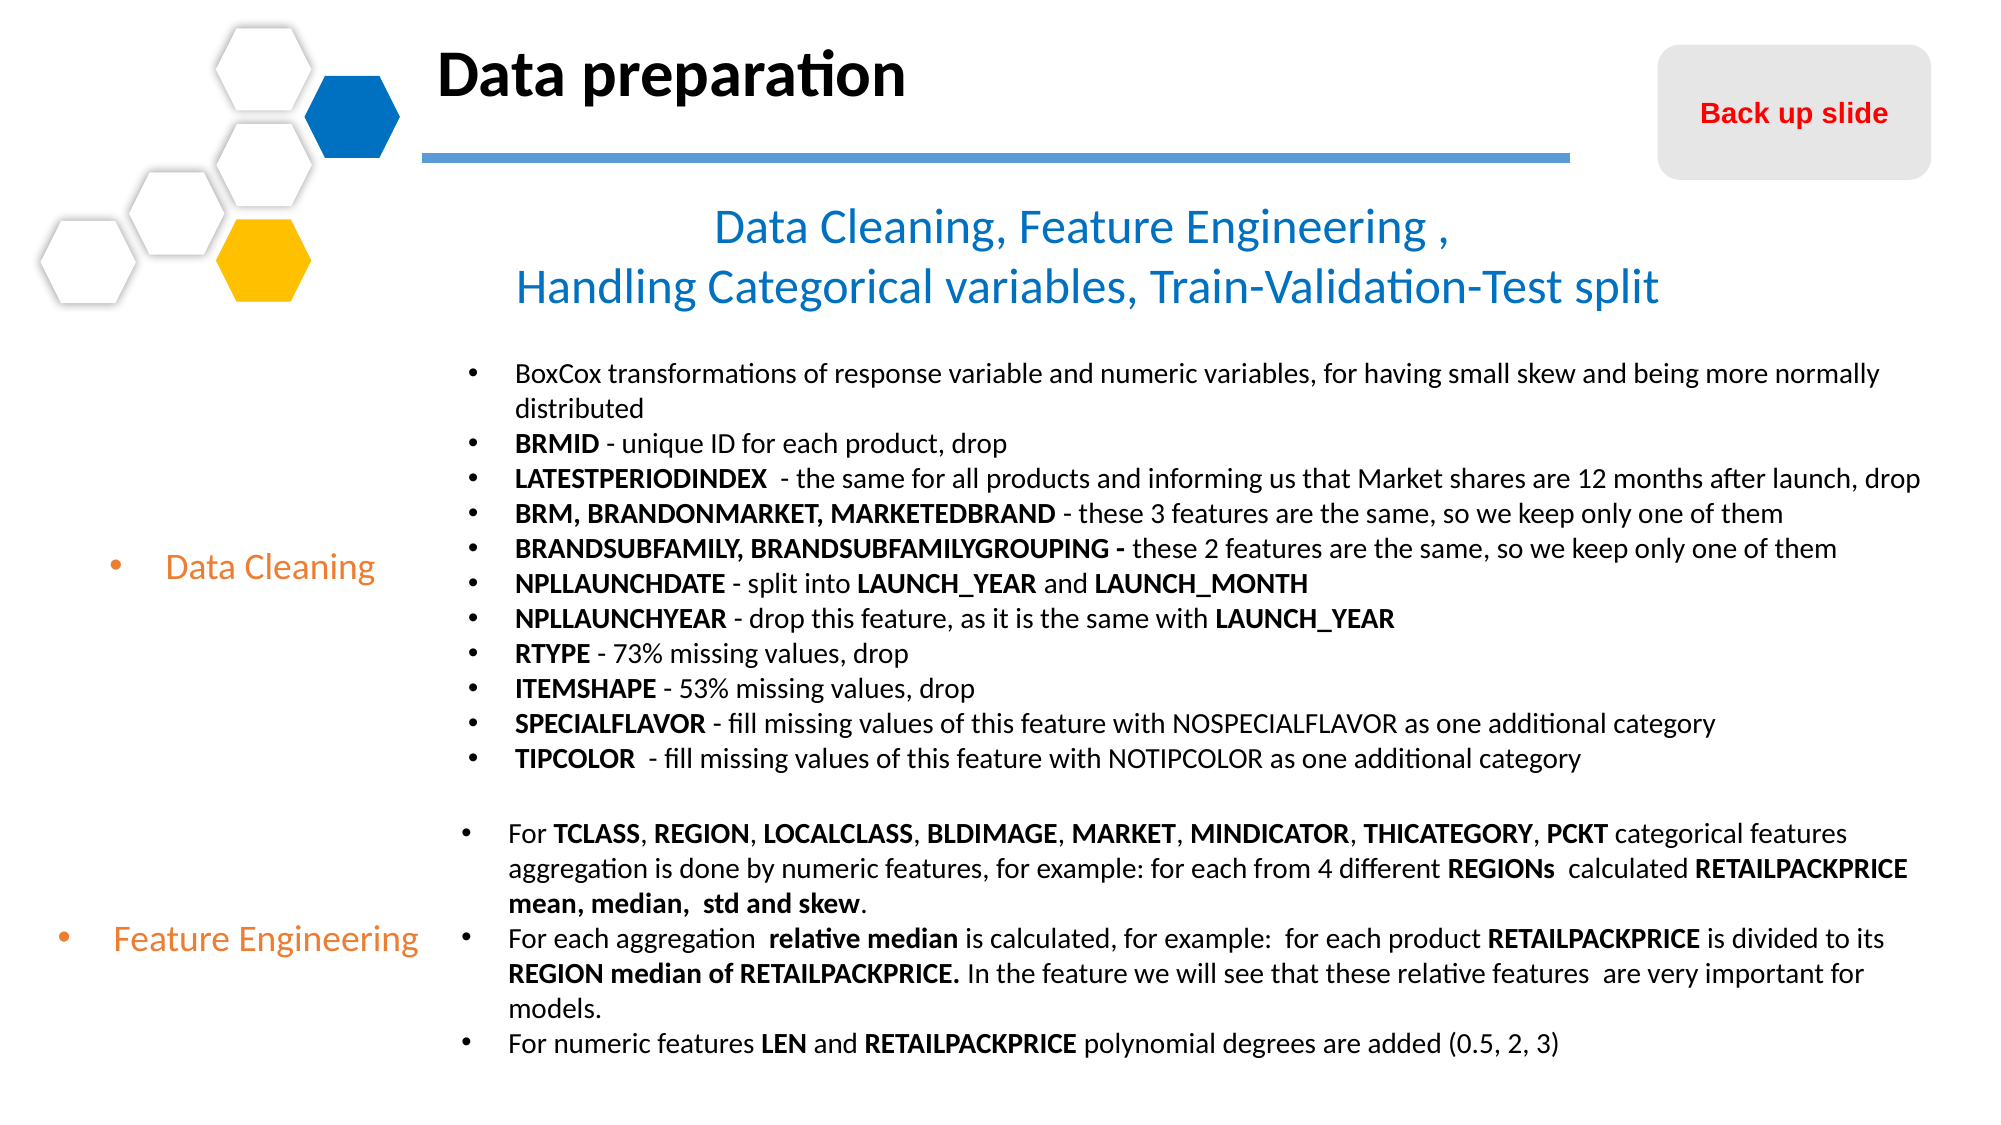

Data preparation

Back up slide
Data Cleaning, Feature Engineering ,
Handling Categorical variables, Train-Validation-Test split

BoxCox transformations of response variable and numeric variables, for having small skew and being more normally distributed
BRMID - unique ID for each product, drop
LATESTPERIODINDEX  - the same for all products and informing us that Market shares are 12 months after launch, drop
BRM, BRANDONMARKET, MARKETEDBRAND - these 3 features are the same, so we keep only one of them
BRANDSUBFAMILY, BRANDSUBFAMILYGROUPING - these 2 features are the same, so we keep only one of them
NPLLAUNCHDATE - split into LAUNCH_YEAR and LAUNCH_MONTH
NPLLAUNCHYEAR - drop this feature, as it is the same with LAUNCH_YEAR
RTYPE - 73% missing values, drop
ITEMSHAPE - 53% missing values, drop
SPECIALFLAVOR - fill missing values of this feature with NOSPECIALFLAVOR as one additional category
TIPCOLOR  - fill missing values of this feature with NOTIPCOLOR as one additional category

Data Cleaning
For TCLASS, REGION, LOCALCLASS, BLDIMAGE, MARKET, MINDICATOR, THICATEGORY, PCKT categorical features  aggregation is done by numeric features, for example: for each from 4 different REGIONs  calculated RETAILPACKPRICE mean, median,  std and skew.
For each aggregation  relative median is calculated, for example:  for each product RETAILPACKPRICE is divided to its REGION median of RETAILPACKPRICE. In the feature we will see that these relative features  are very important for models.
For numeric features LEN and RETAILPACKPRICE polynomial degrees are added (0.5, 2, 3)
Feature Engineering